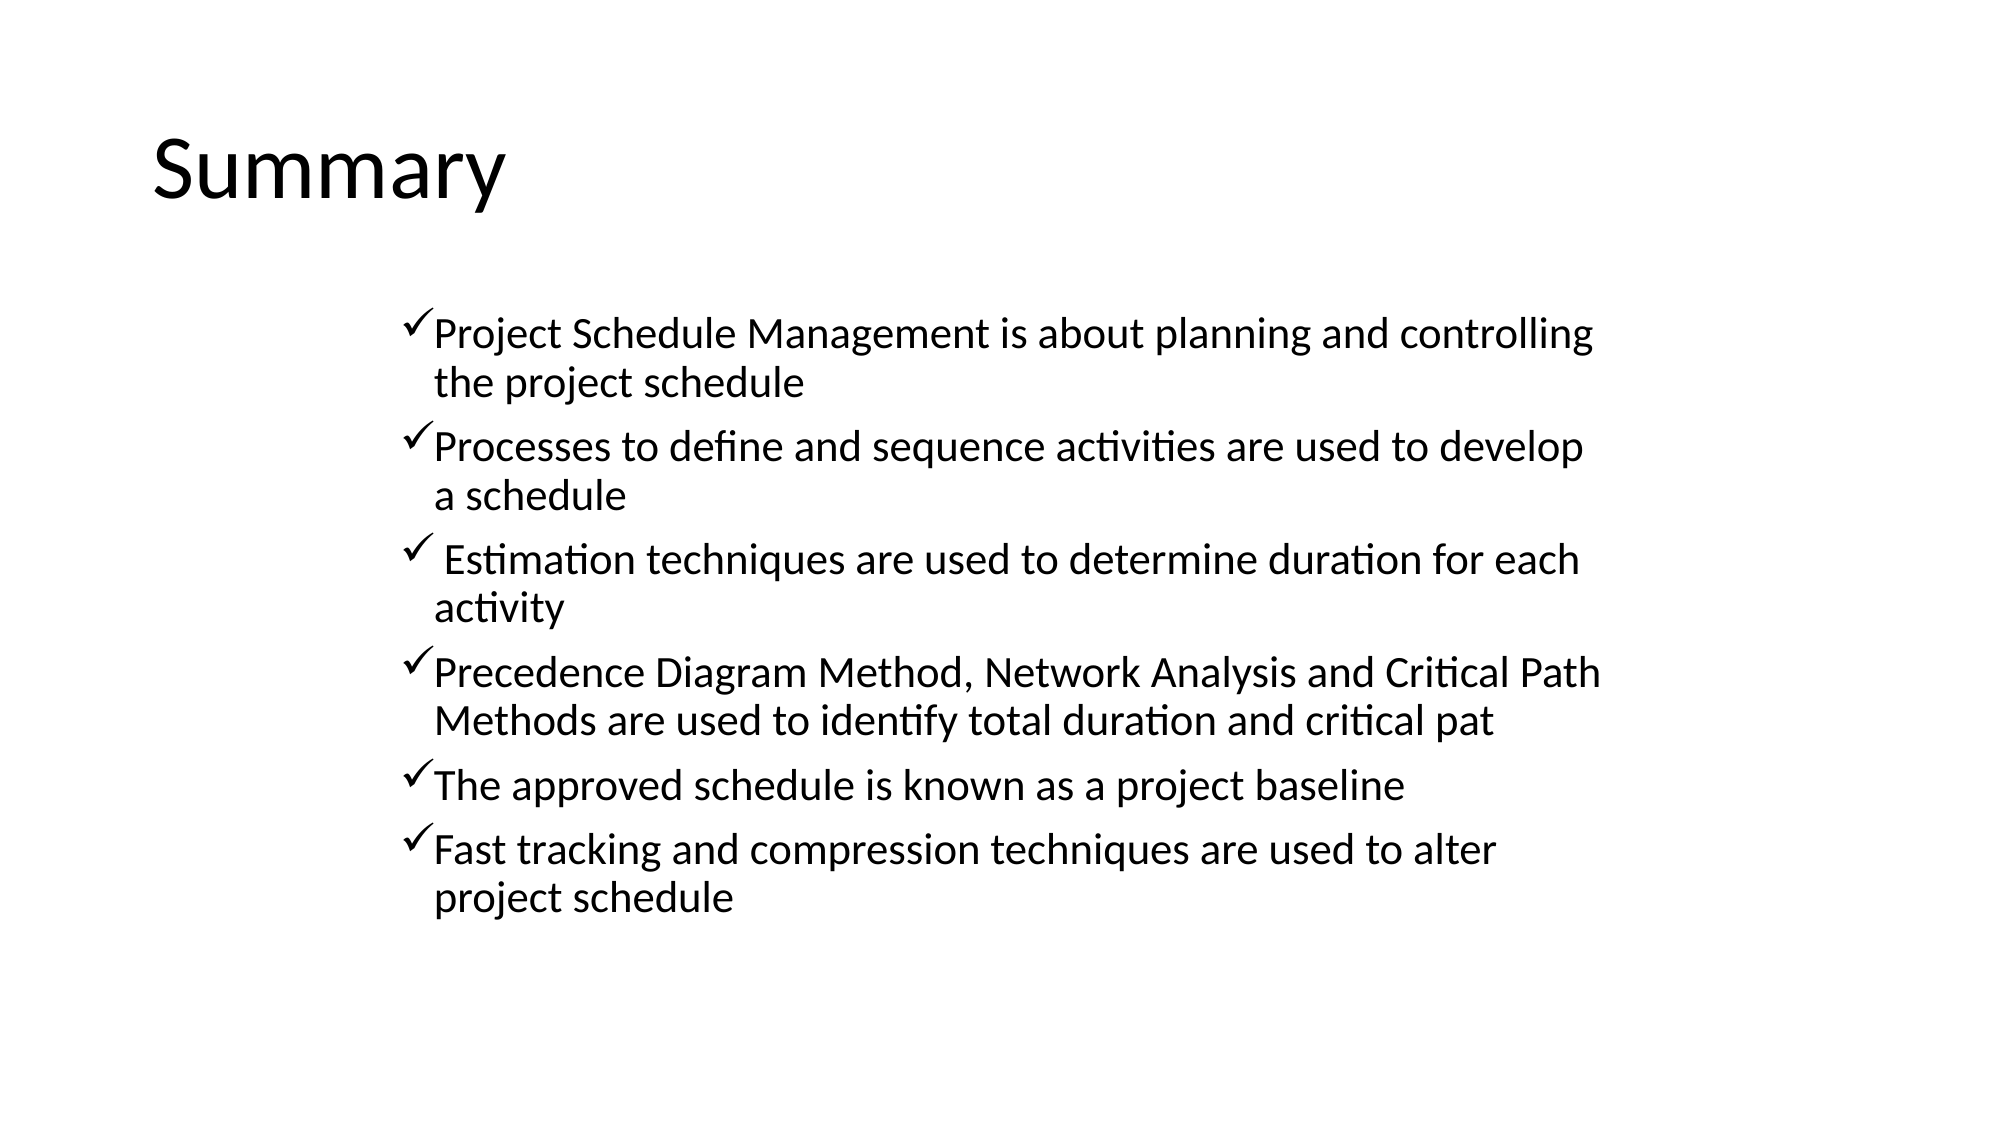

# Summary
Project Schedule Management is about planning and controlling the project schedule
Processes to define and sequence activities are used to develop a schedule
 Estimation techniques are used to determine duration for each activity
Precedence Diagram Method, Network Analysis and Critical Path Methods are used to identify total duration and critical pat
The approved schedule is known as a project baseline
Fast tracking and compression techniques are used to alter project schedule